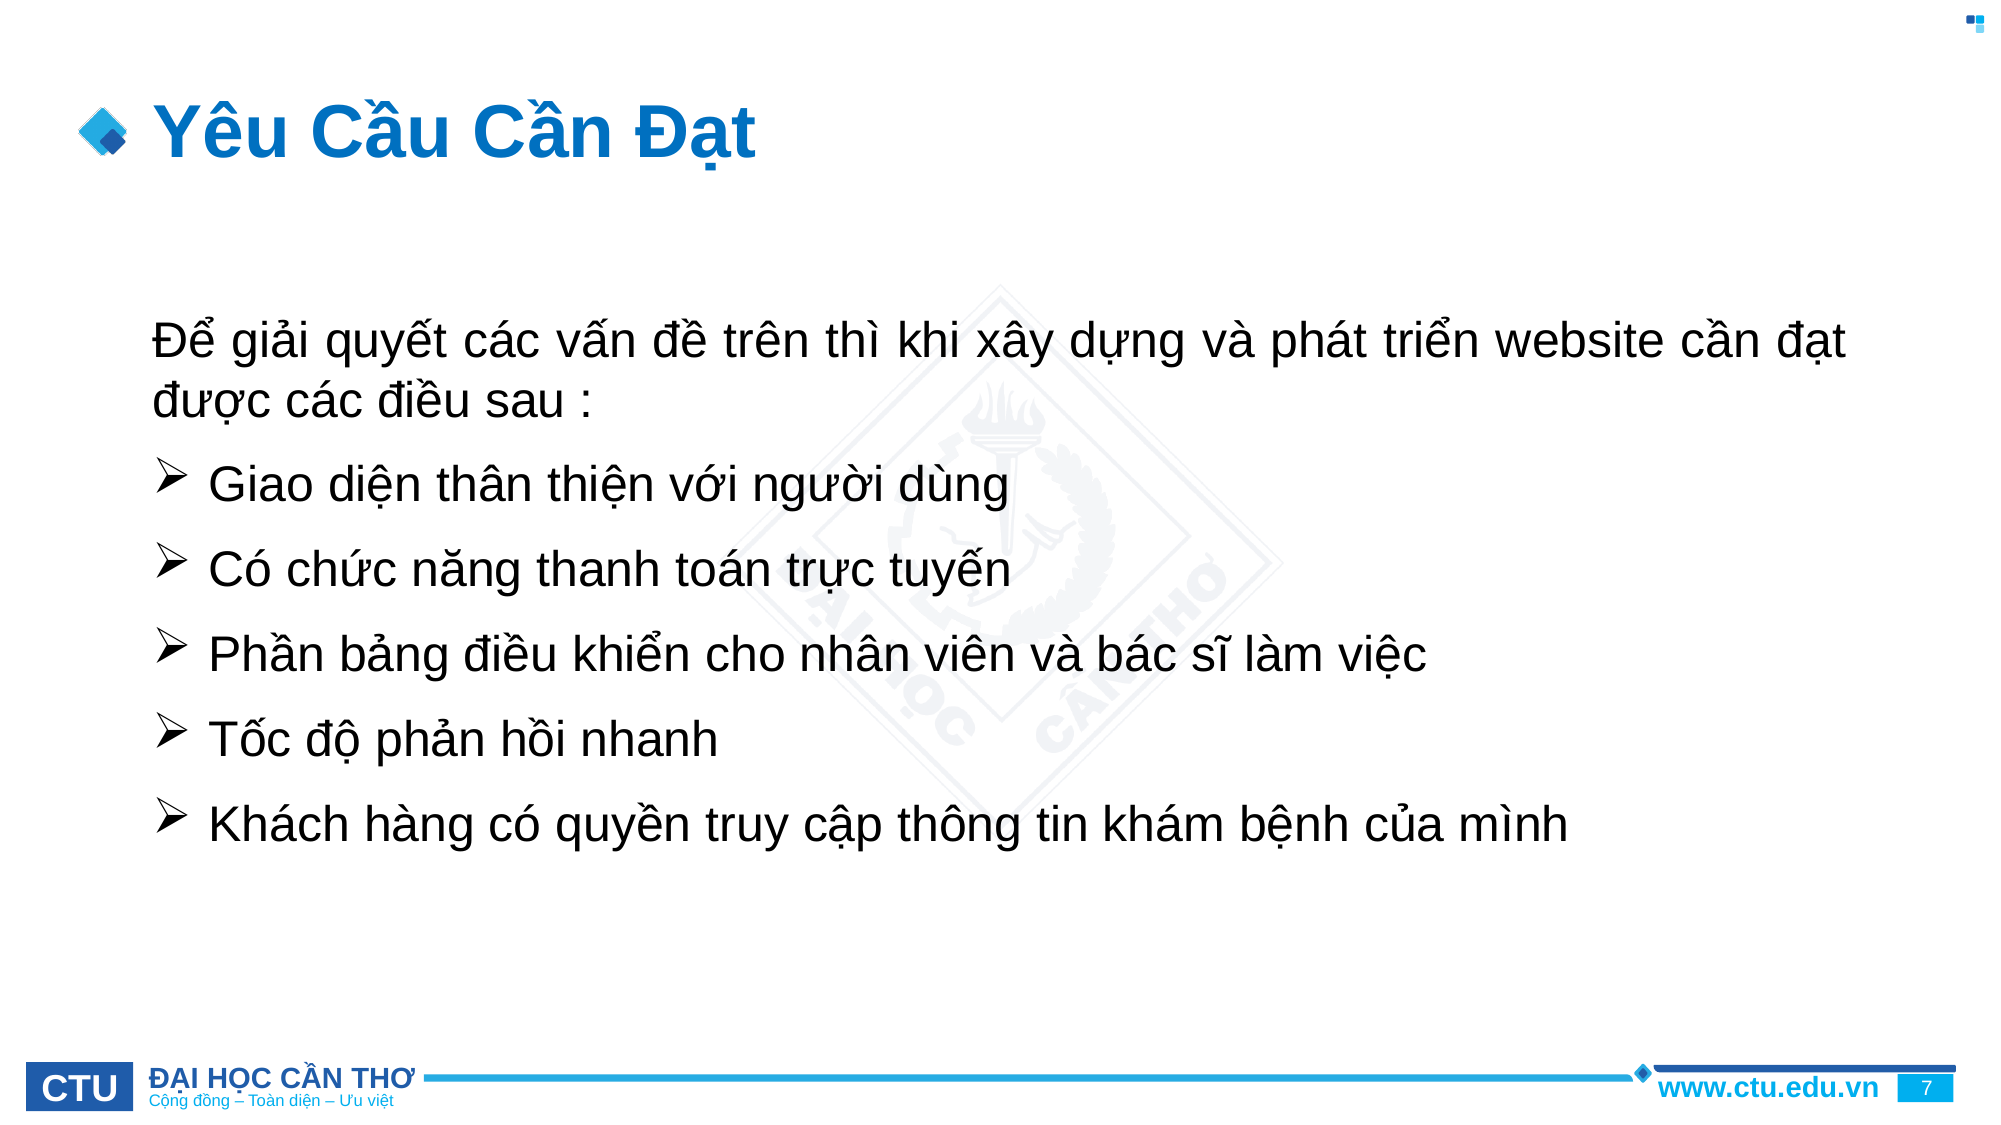

# Yêu Cầu Cần Đạt
Để giải quyết các vấn đề trên thì khi xây dựng và phát triển website cần đạt được các điều sau :
Giao diện thân thiện với người dùng
Có chức năng thanh toán trực tuyến
Phần bảng điều khiển cho nhân viên và bác sĩ làm việc
Tốc độ phản hồi nhanh
Khách hàng có quyền truy cập thông tin khám bệnh của mình